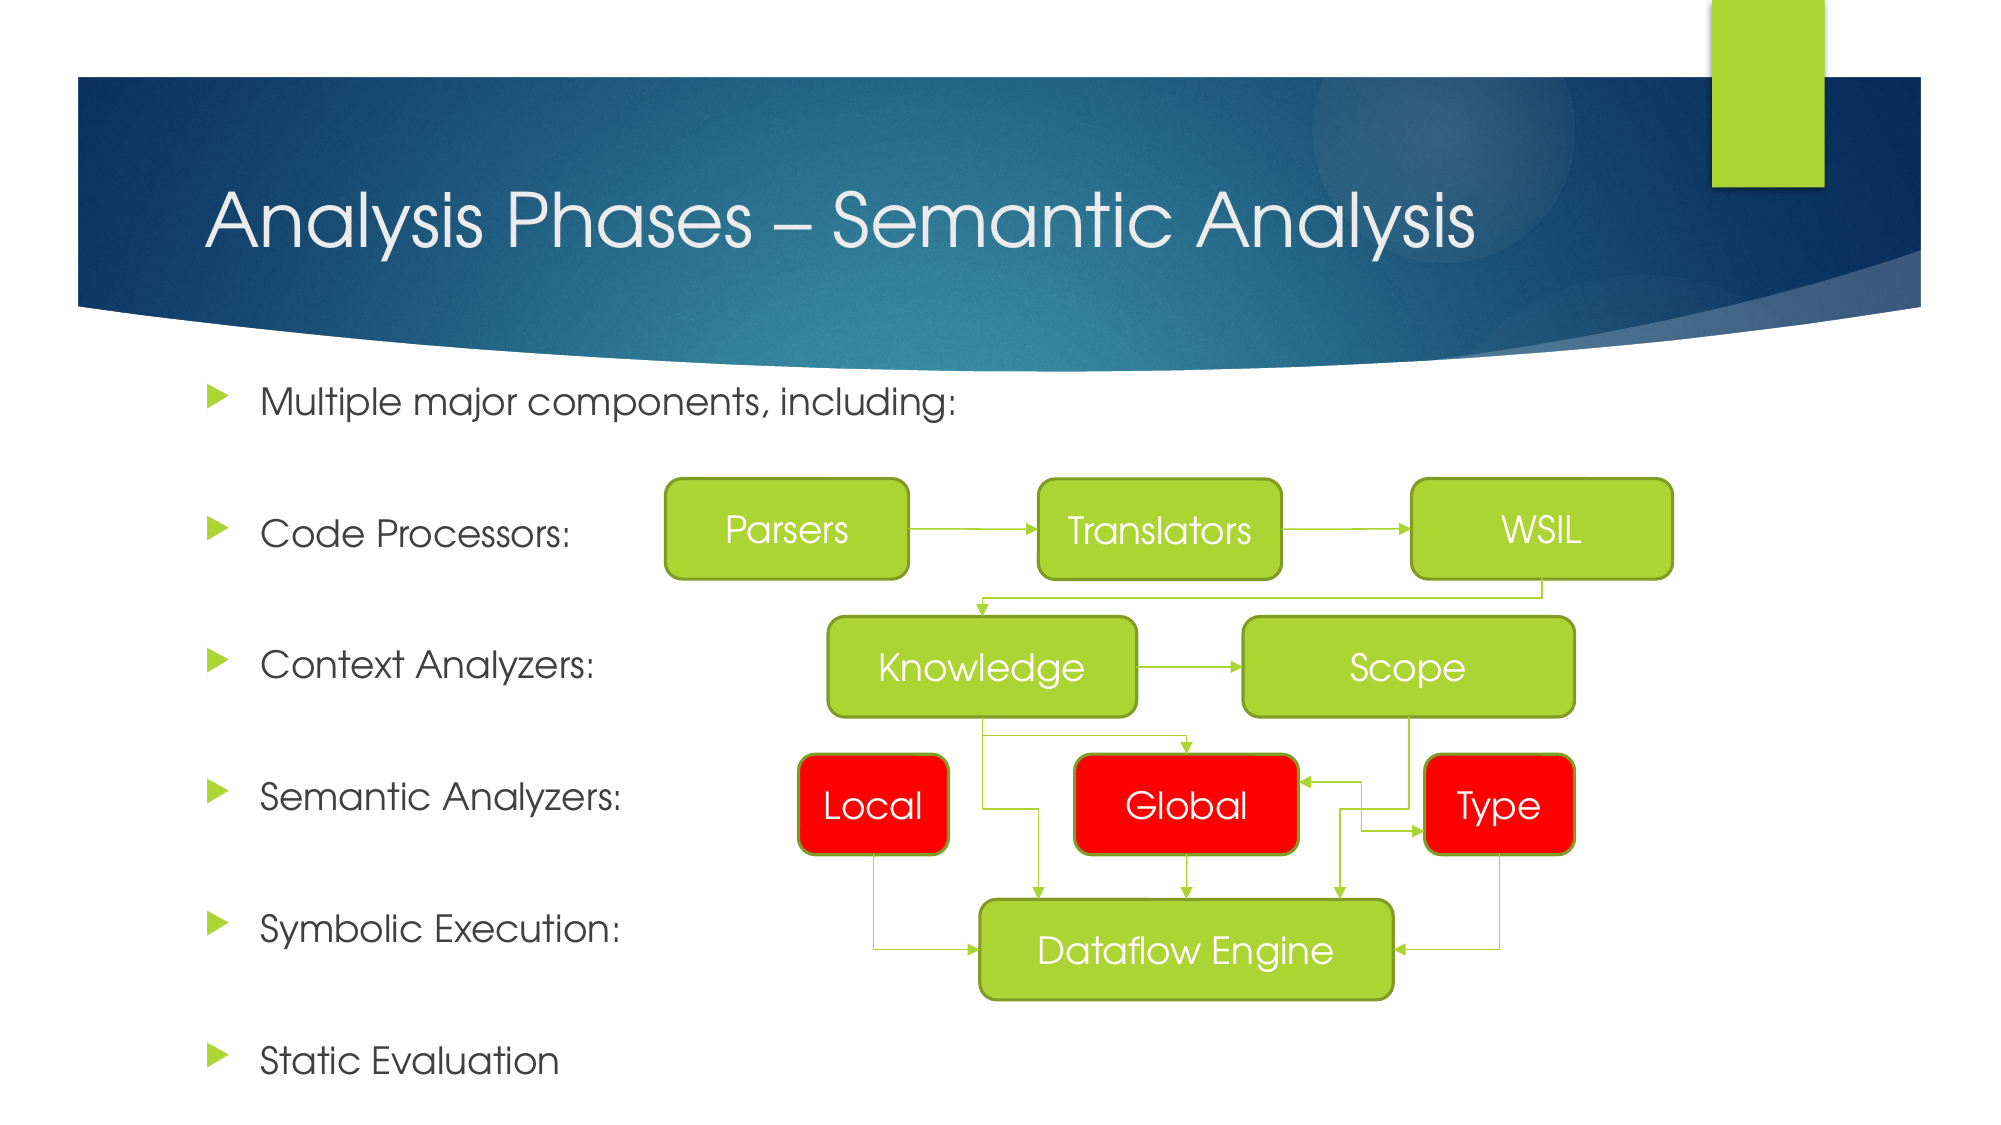

# Analysis Phases – Semantic Analysis
Multiple major components, including:

Code Processors:

Context Analyzers:

Semantic Analyzers:

Symbolic Execution:

Static Evaluation
Parsers
WSIL
Translators
Knowledge
Scope
Local
Global
Type
Dataflow Engine